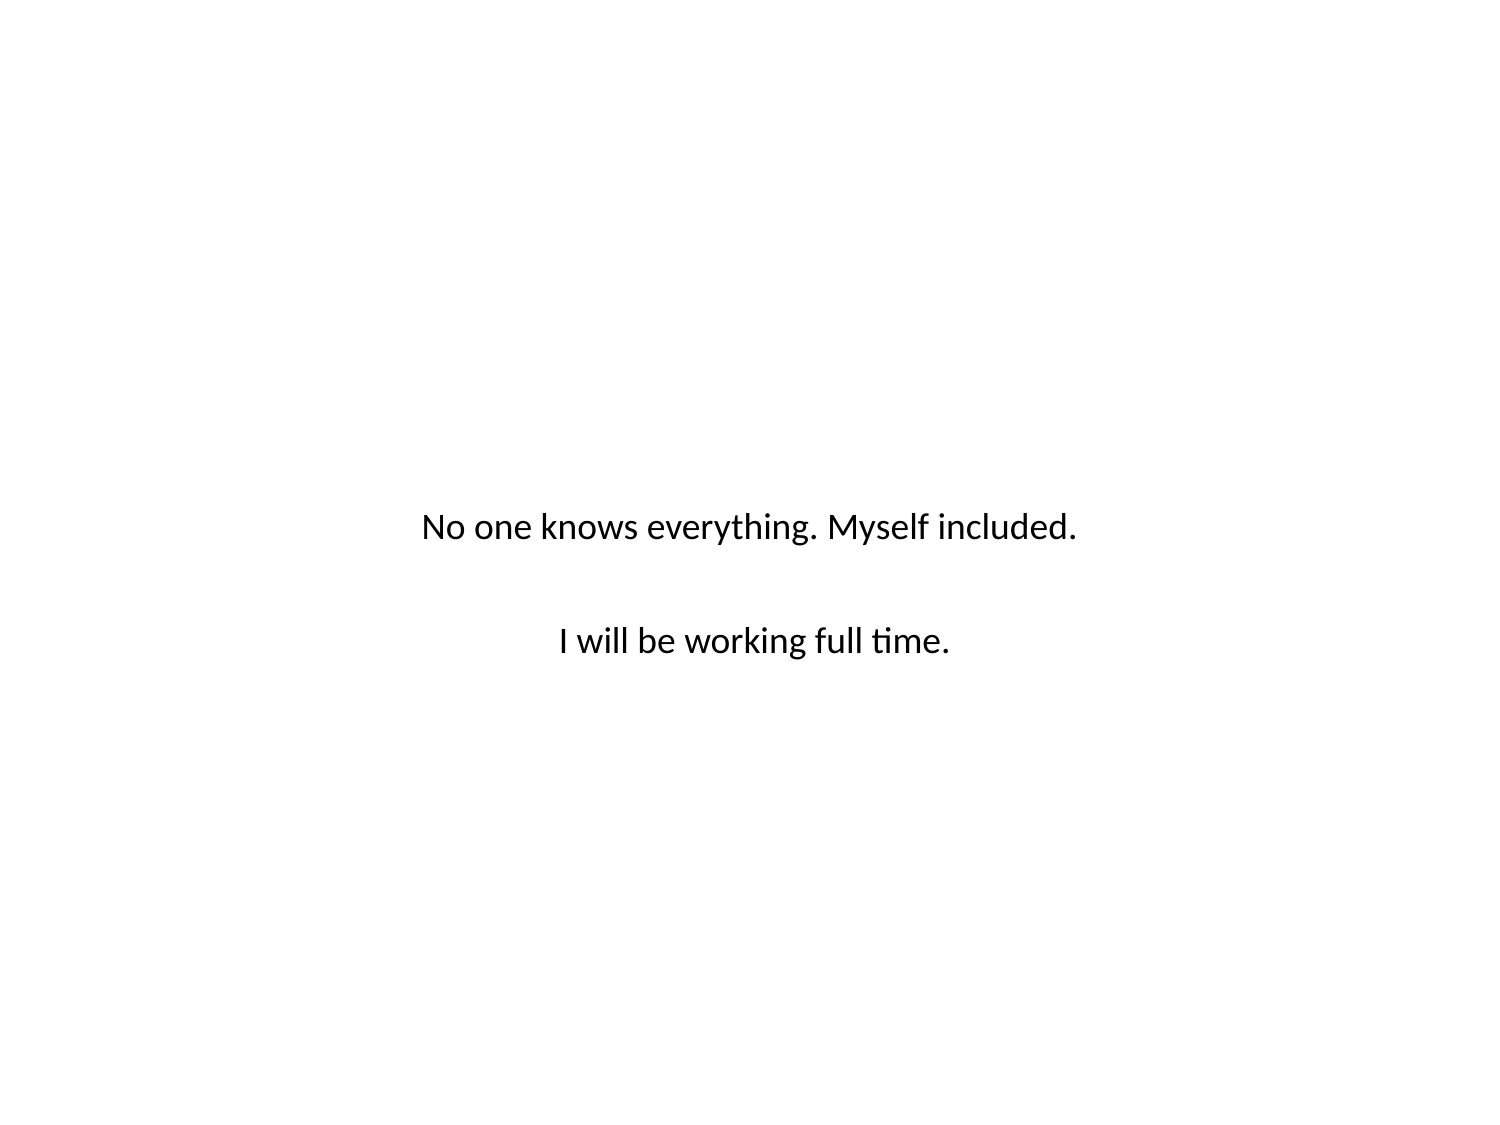

No one knows everything. Myself included.
I will be working full time.